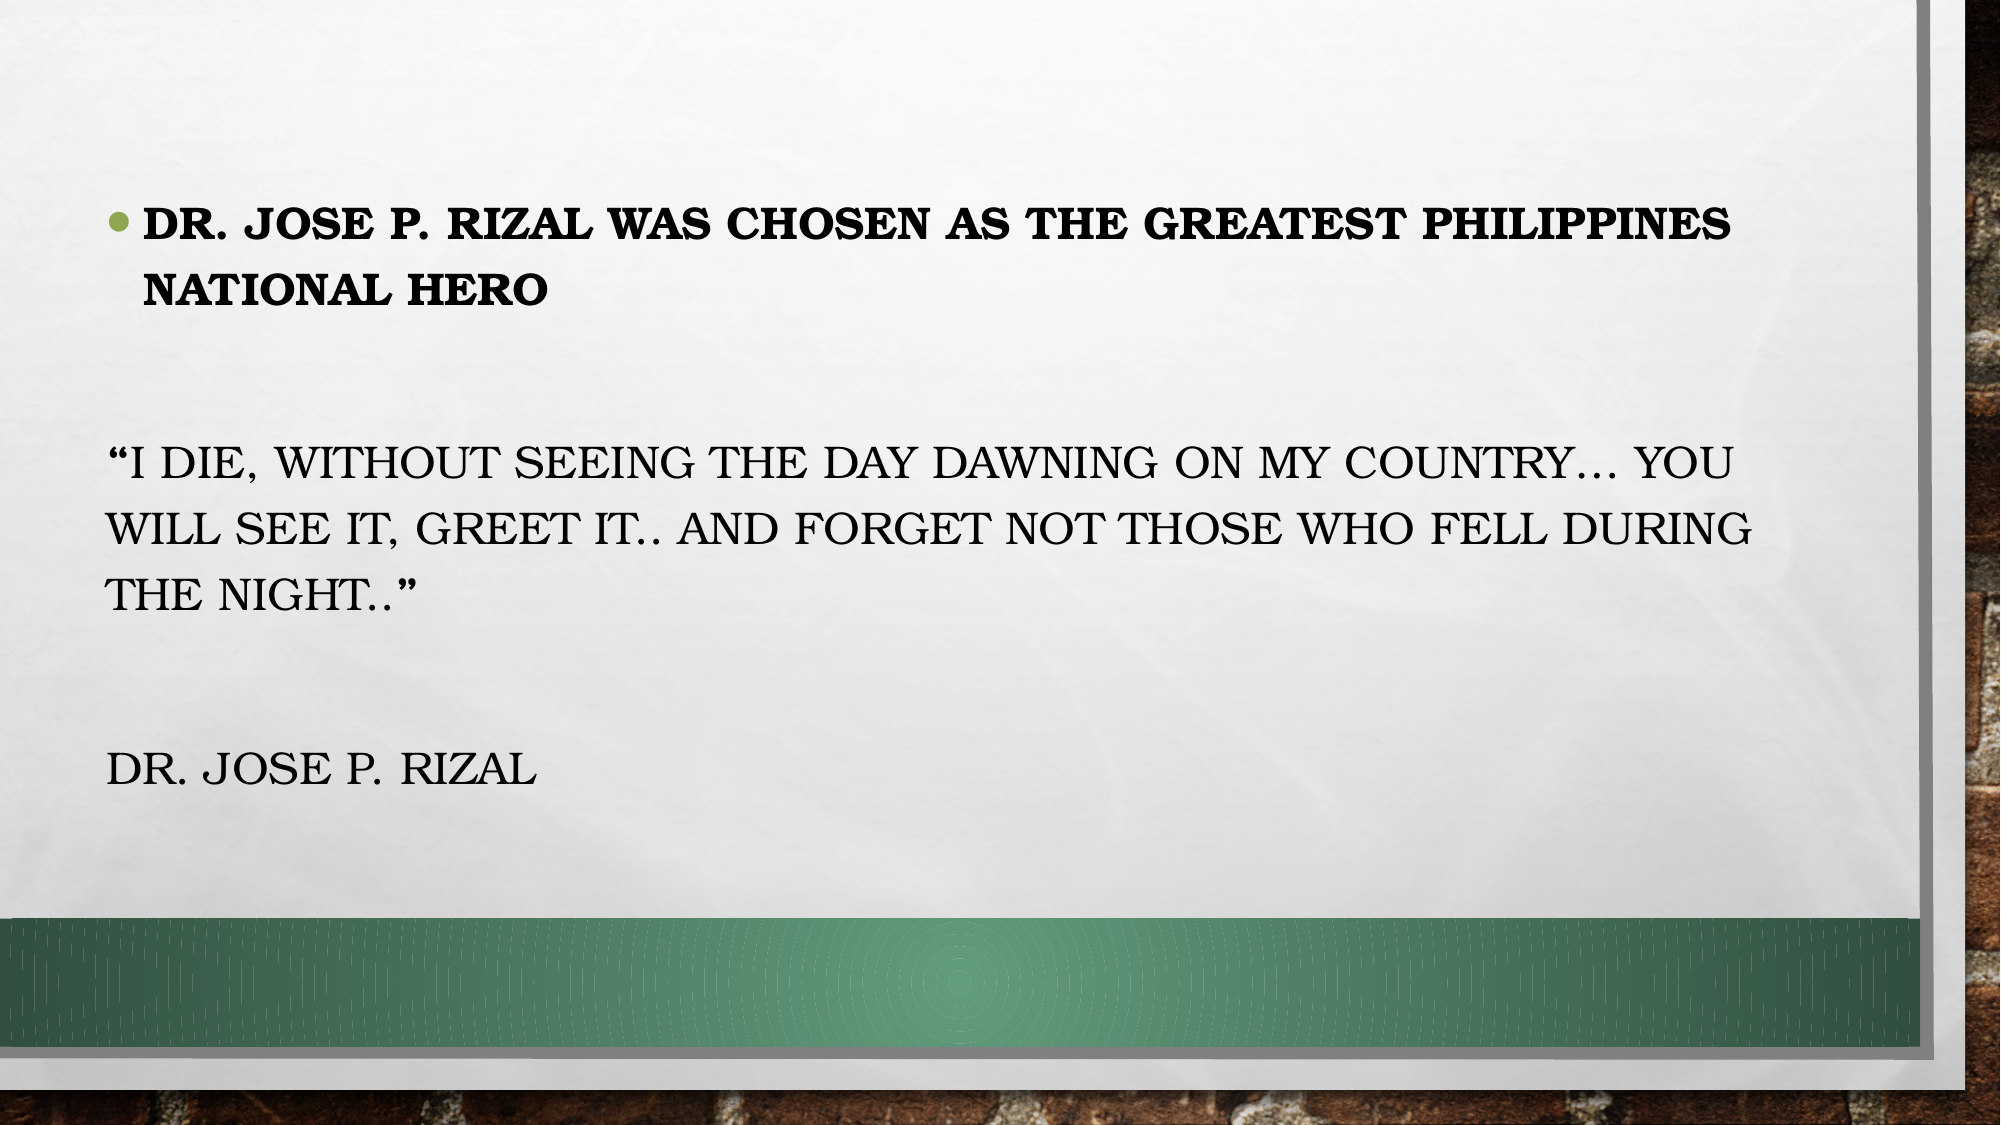

Dr. Jose P. Rizal was Chosen as the Greatest Philippines National Hero

“I die, without seeing the Day dawning on my country… You will see it, greet it.. and forget not those who fell during the night..”

Dr. Jose P. RizAL